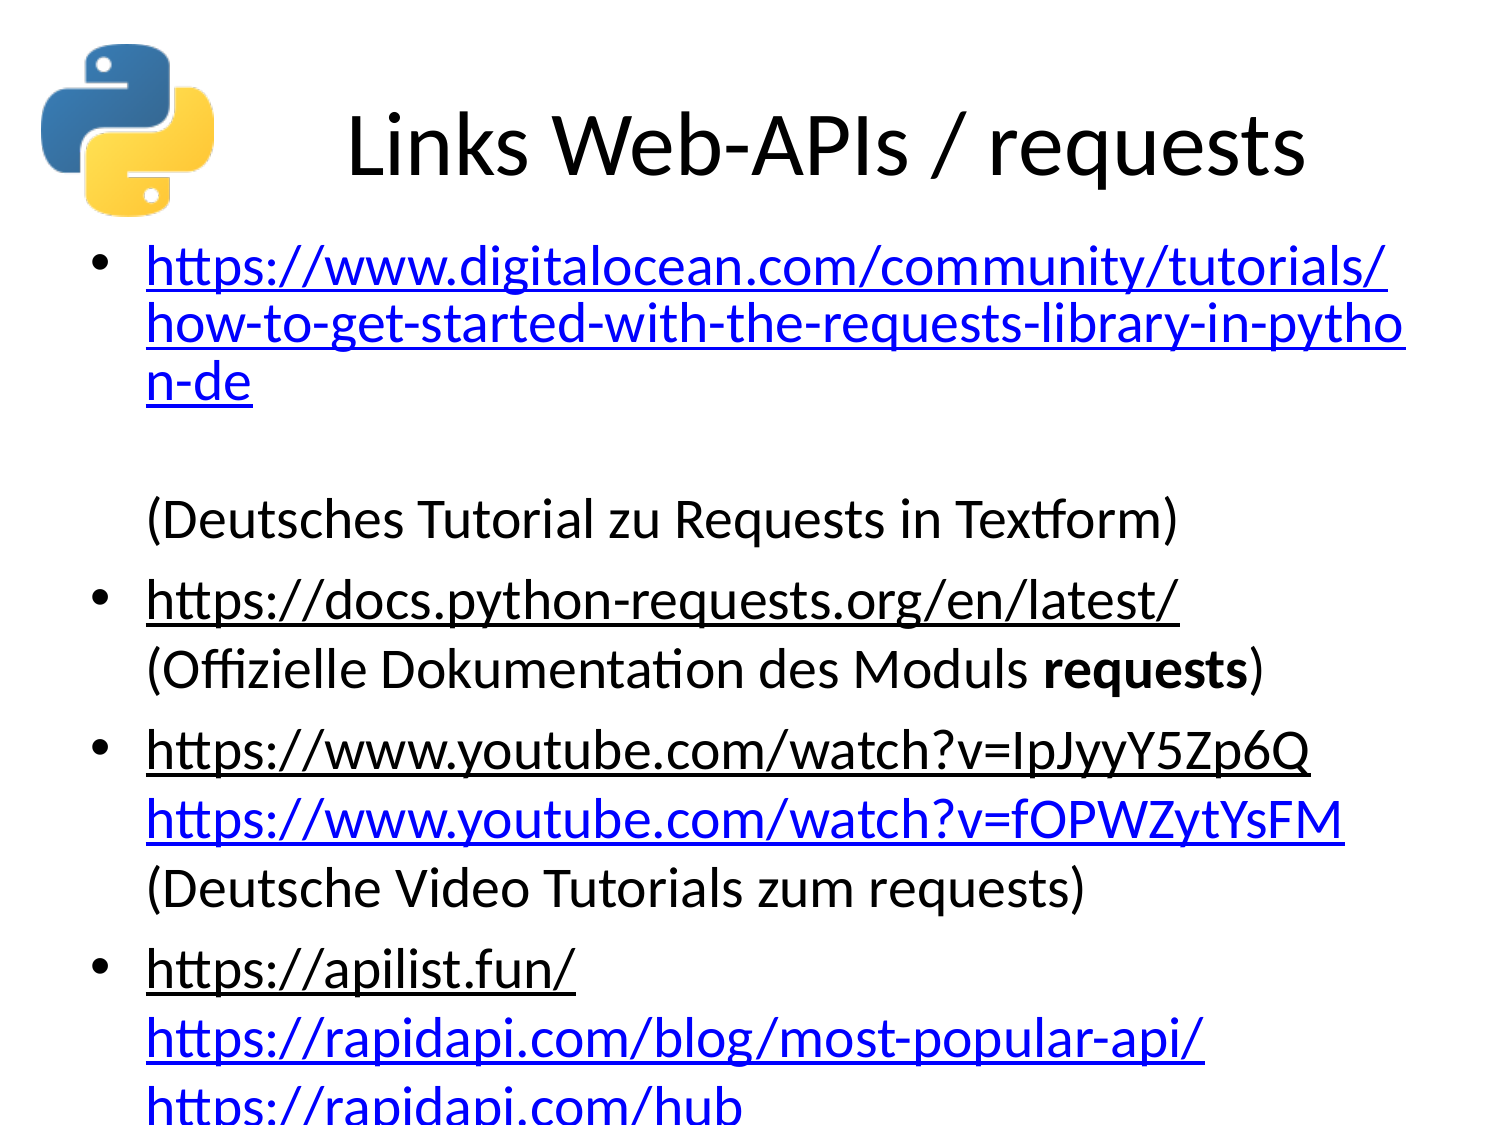

# Links Web-APIs / requests
https://www.digitalocean.com/community/tutorials/how-to-get-started-with-the-requests-library-in-python-de
(Deutsches Tutorial zu Requests in Textform)
https://docs.python-requests.org/en/latest/
(Offizielle Dokumentation des Moduls requests)
https://www.youtube.com/watch?v=IpJyyY5Zp6Q
https://www.youtube.com/watch?v=fOPWZytYsFM
(Deutsche Video Tutorials zum requests)
https://apilist.fun/
https://rapidapi.com/blog/most-popular-api/
https://rapidapi.com/hub
(API-Verzeichnisse)